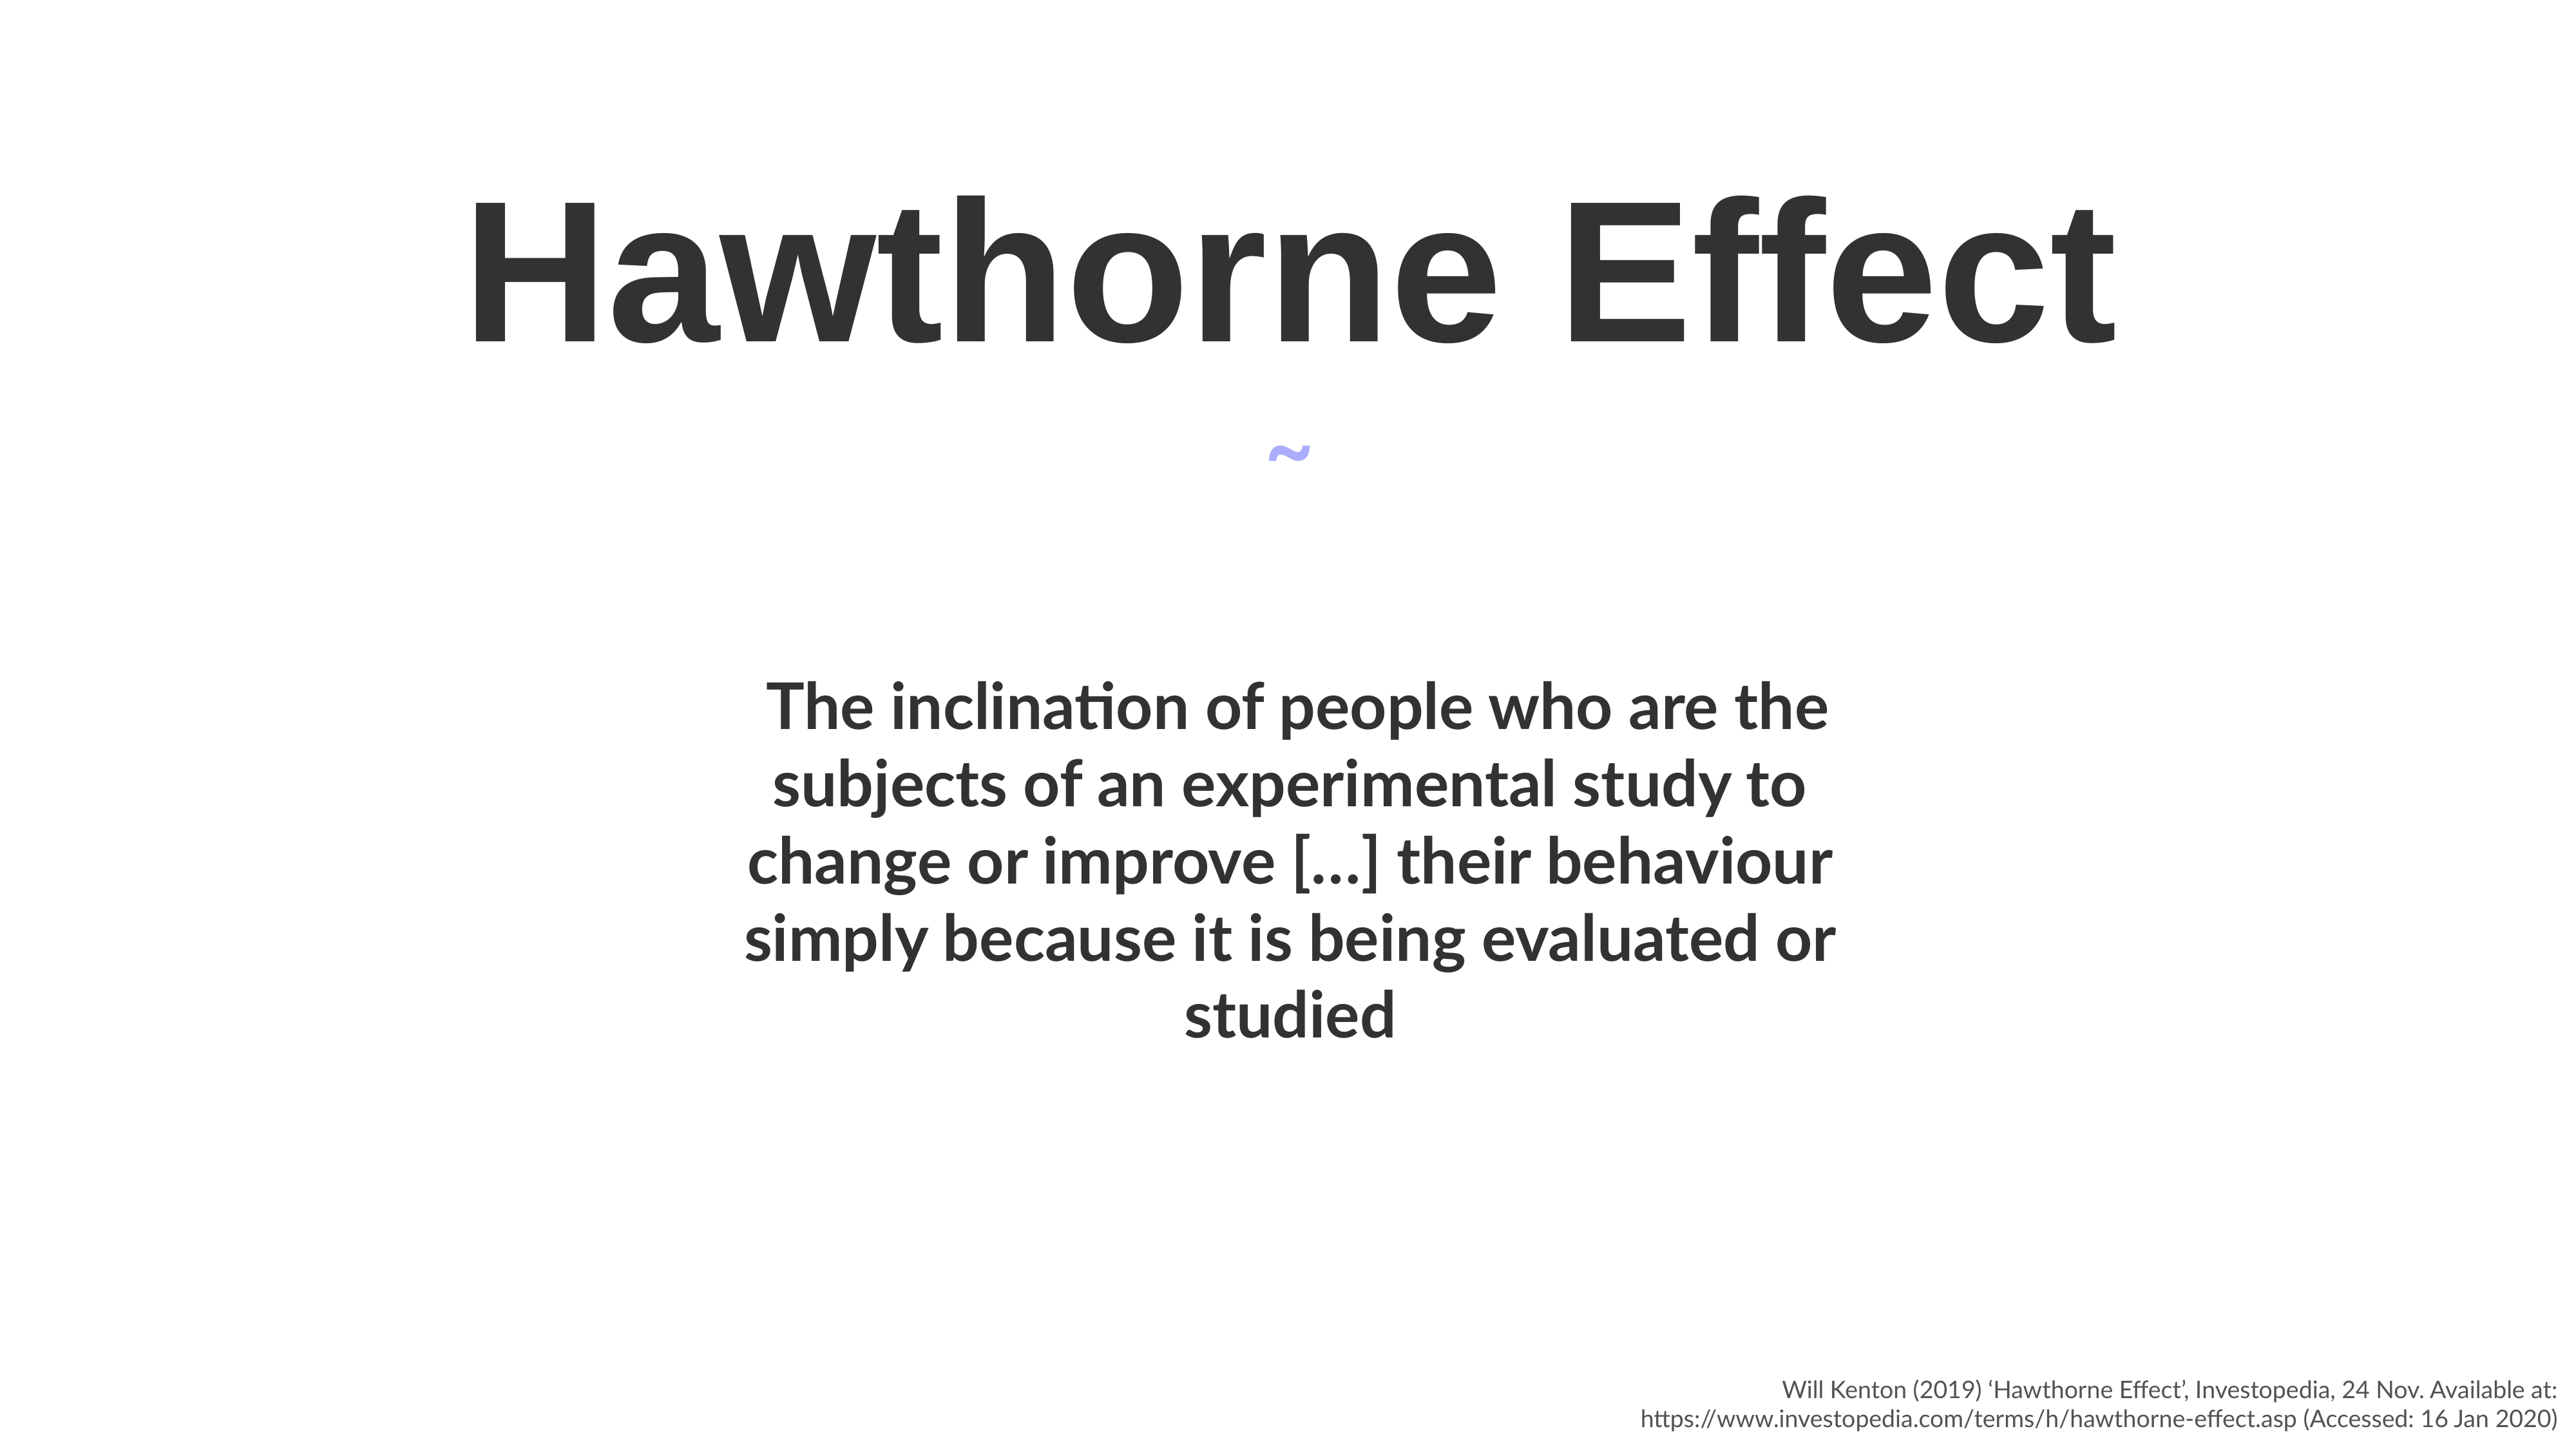

Hawthorne Effect
˜
 The inclination of people who are the subjects of an experimental study to change or improve […] their behaviour simply because it is being evaluated or studied
 Will Kenton (2019) ‘Hawthorne Effect’, Investopedia, 24 Nov. Available at: https://www.investopedia.com/terms/h/hawthorne-effect.asp (Accessed: 16 Jan 2020)